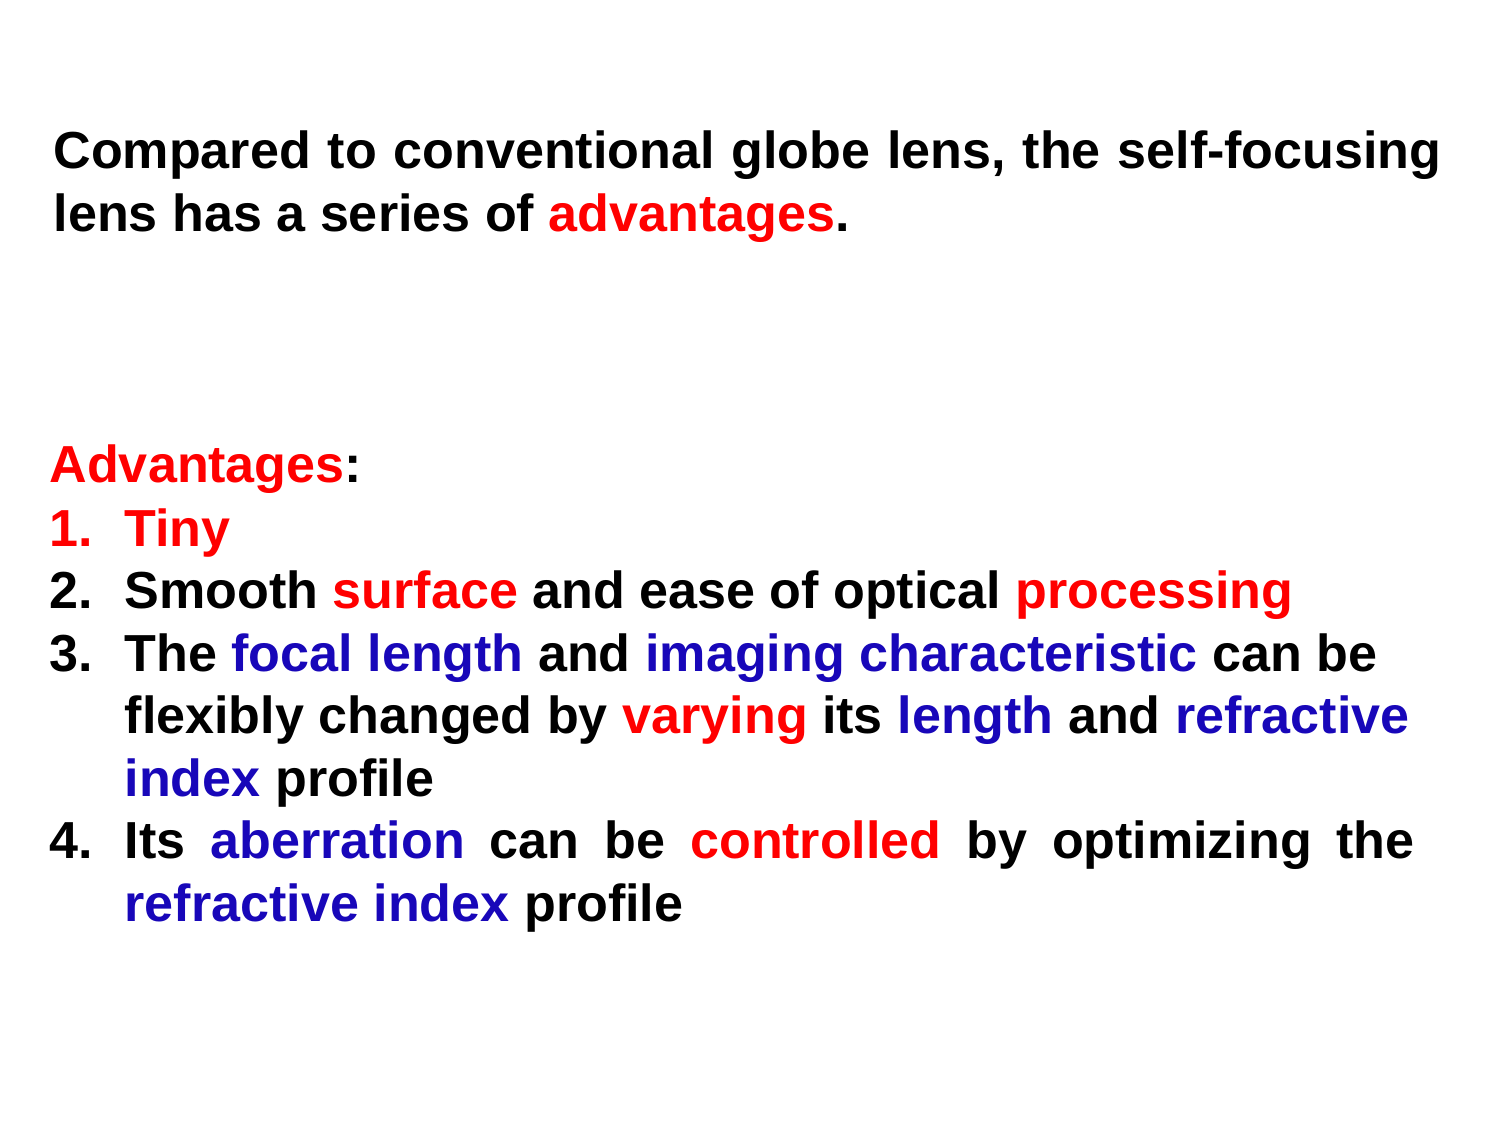

Compared to conventional globe lens, the self-focusing lens has a series of advantages.
Advantages:
Tiny
Smooth surface and ease of optical processing
The focal length and imaging characteristic can be flexibly changed by varying its length and refractive index profile
Its aberration can be controlled by optimizing the refractive index profile